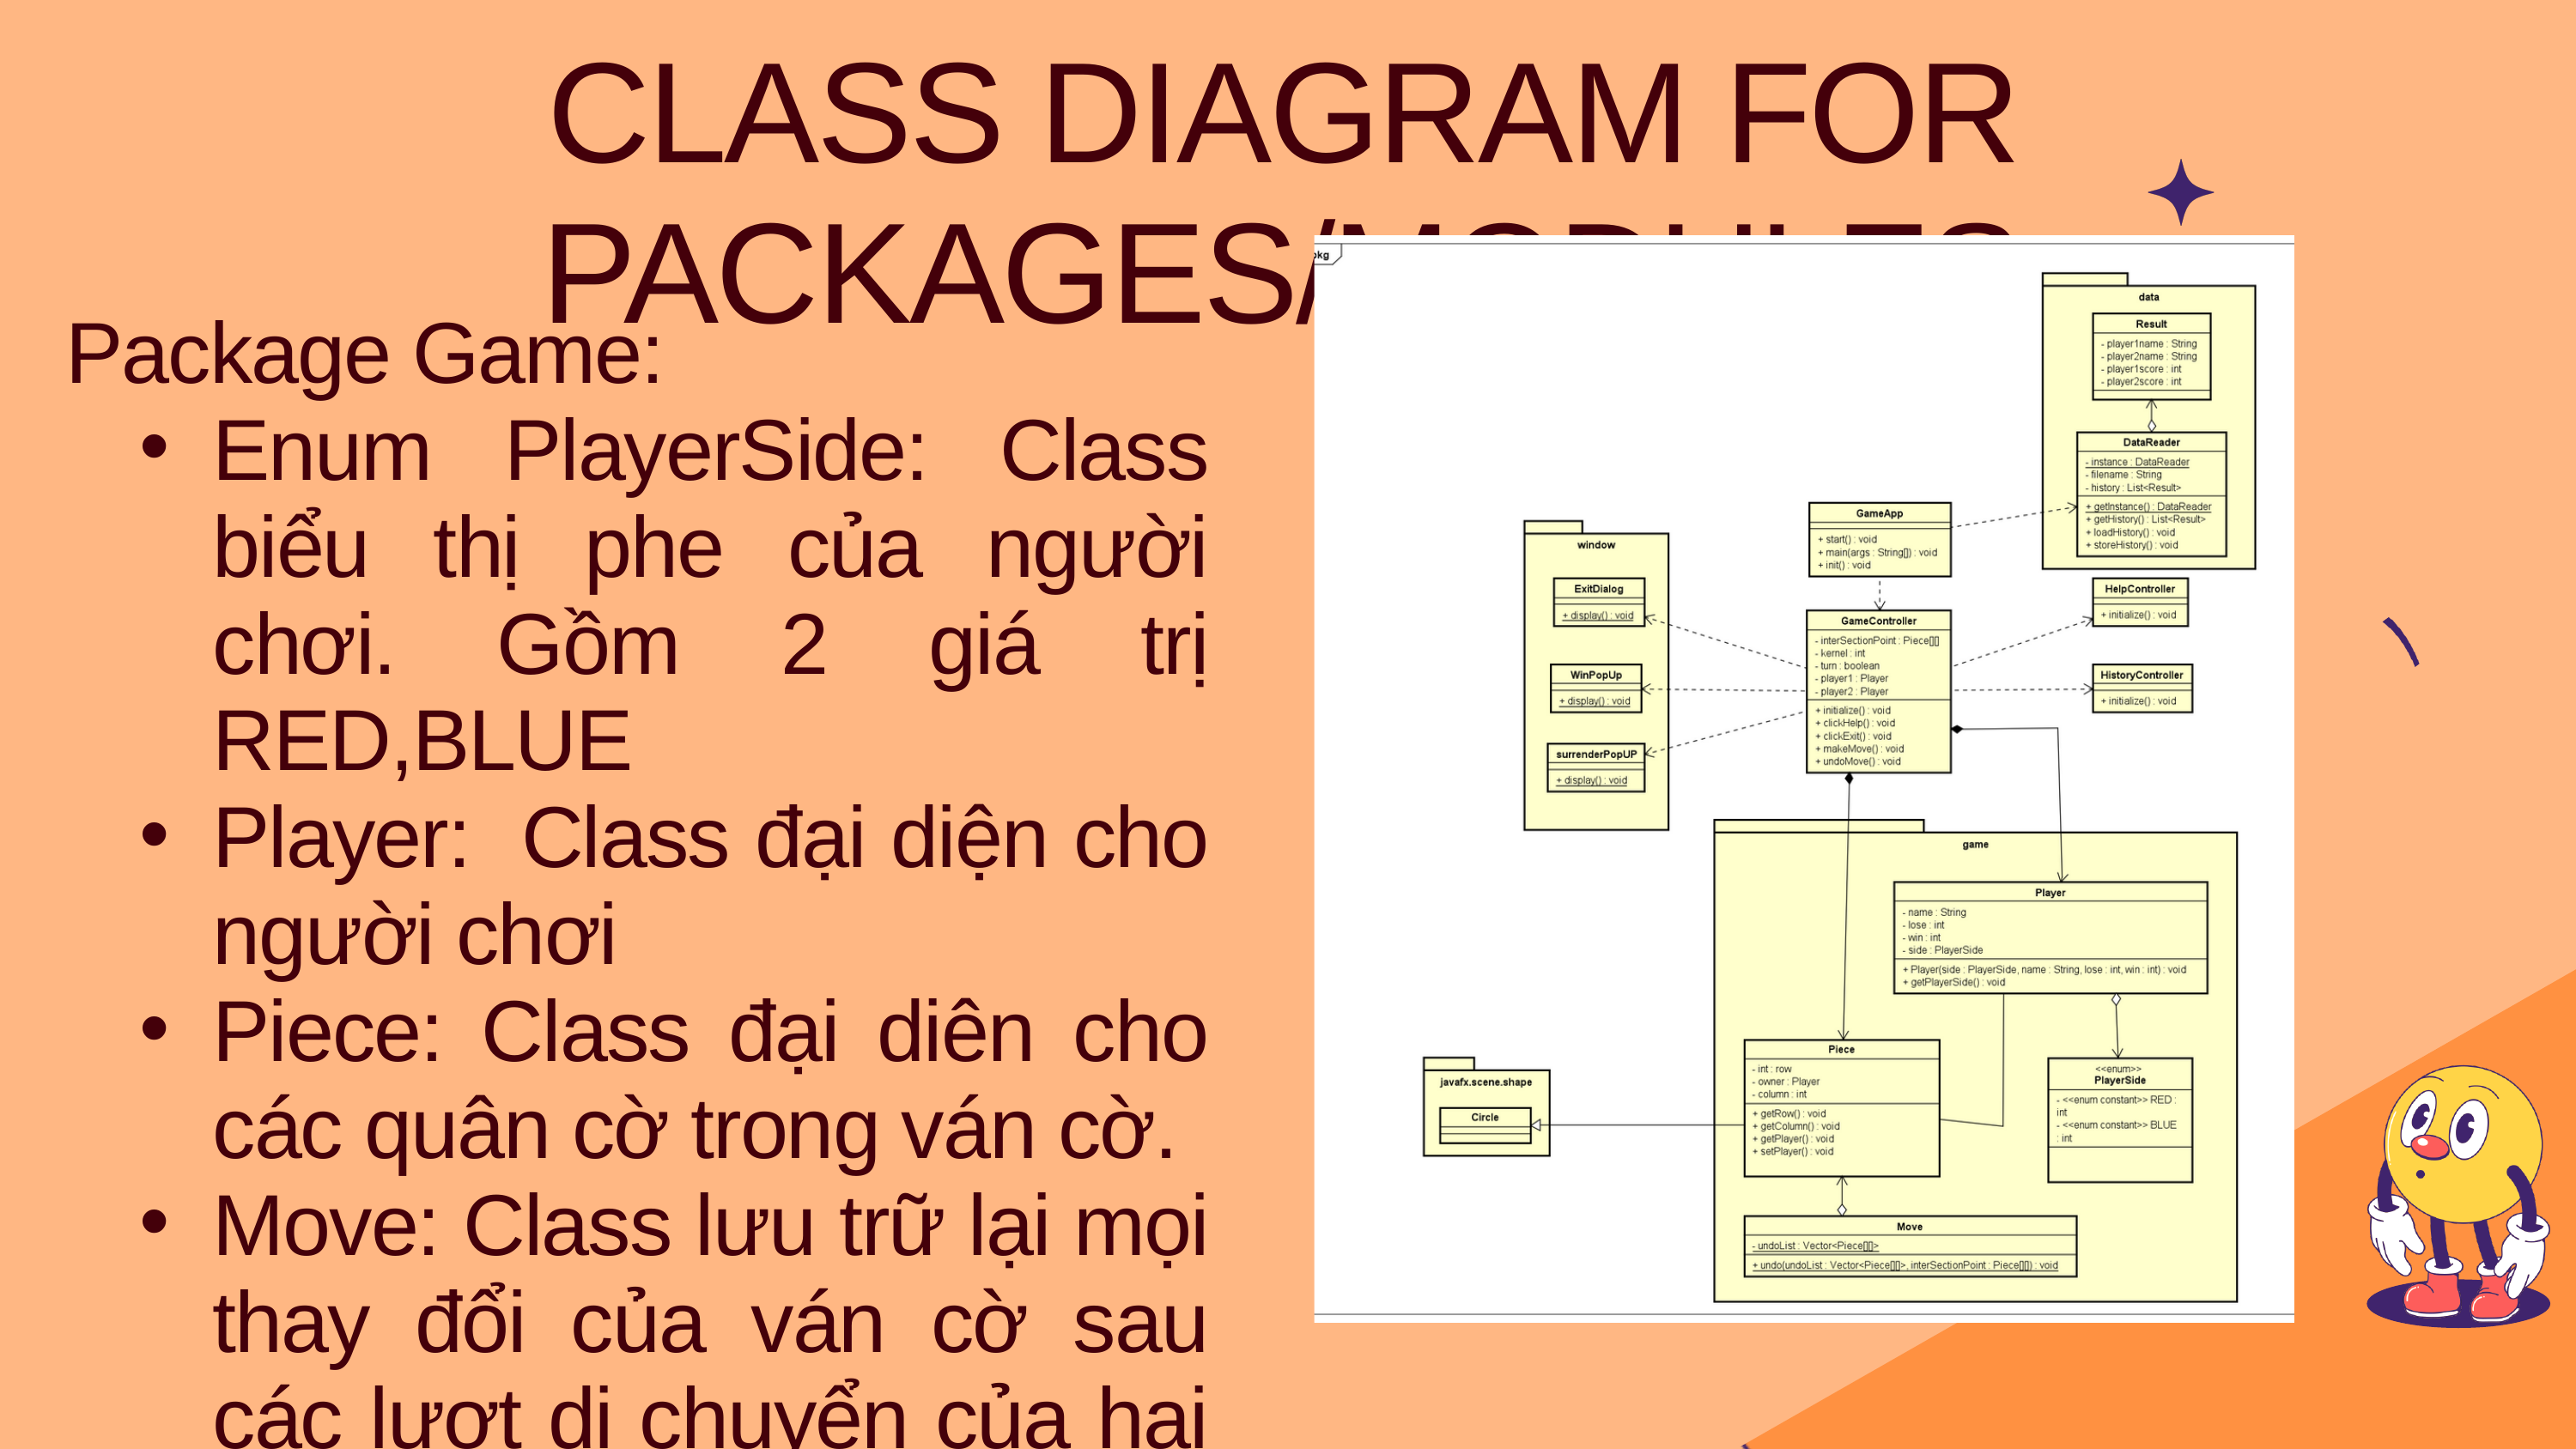

CLASS DIAGRAM FOR PACKAGES/MODULES

Package Game:
Enum PlayerSide: Class biểu thị phe của người chơi. Gồm 2 giá trị RED,BLUE
Player:  Class đại diện cho người chơi
Piece: Class đại diên cho các quân cờ trong ván cờ.
Move: Class lưu trữ lại mọi thay đổi của ván cờ sau các lượt di chuyển của hai người chơi